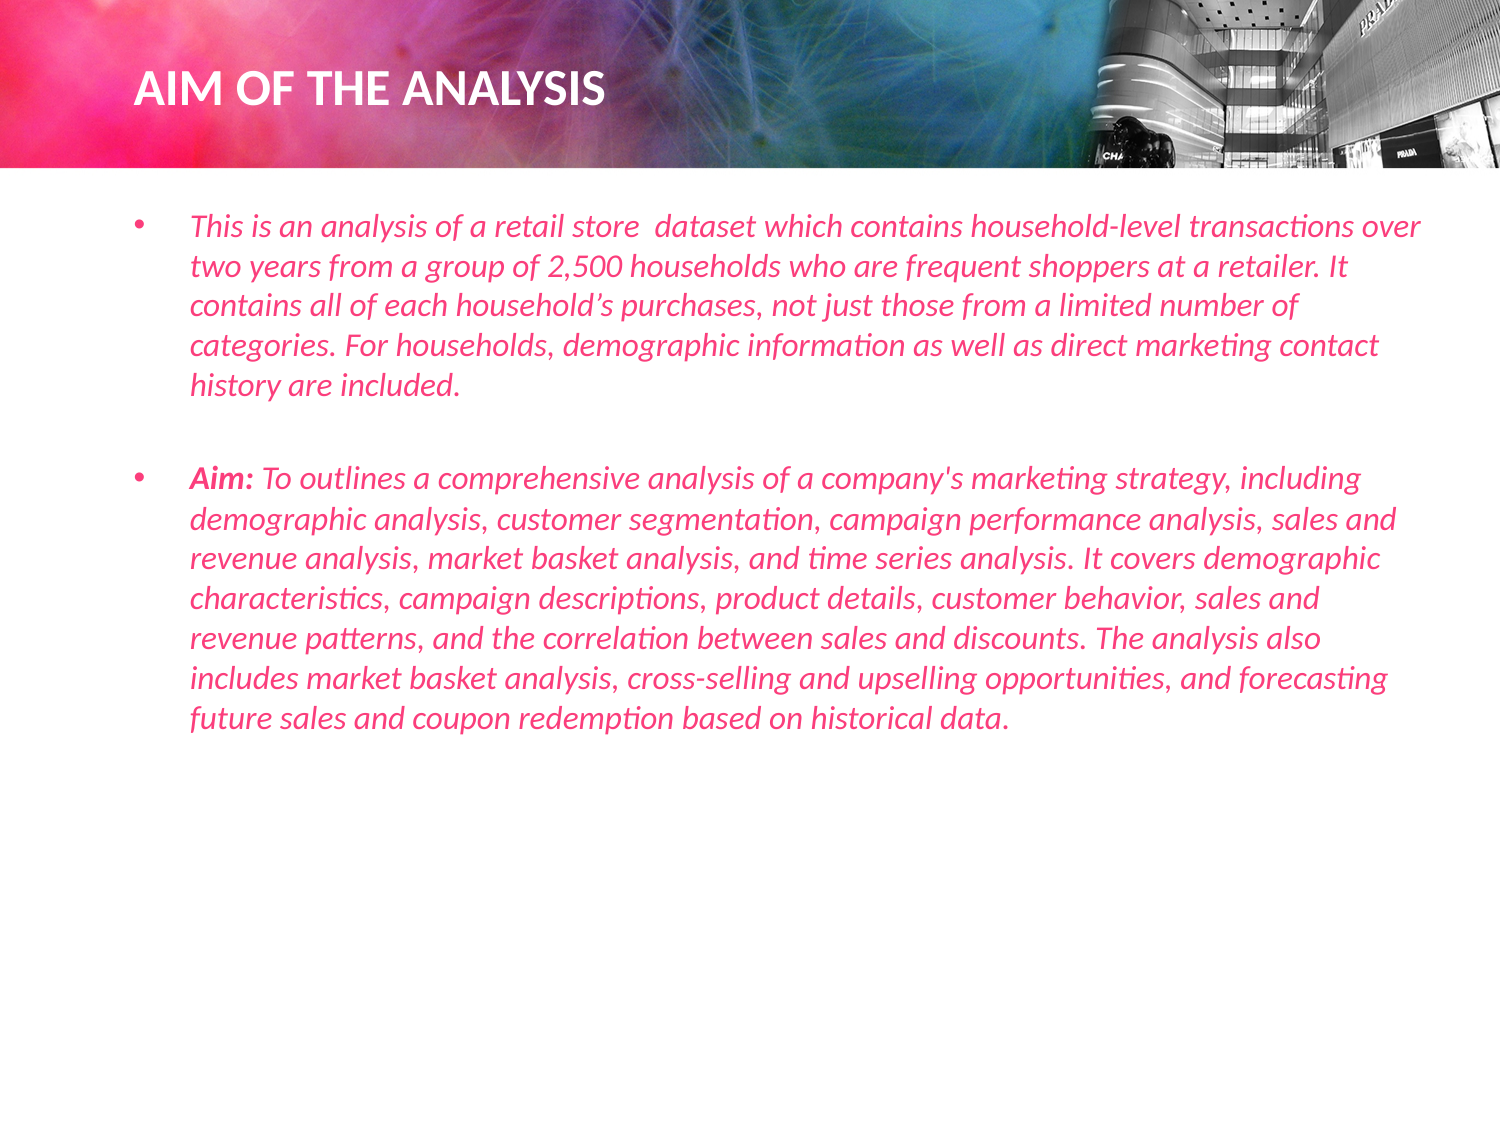

# AIM OF THE ANALYSIS
This is an analysis of a retail store  dataset which contains household-level transactions over two years from a group of 2,500 households who are frequent shoppers at a retailer. It contains all of each household’s purchases, not just those from a limited number of categories. For households, demographic information as well as direct marketing contact history are included.

Aim: To outlines a comprehensive analysis of a company's marketing strategy, including demographic analysis, customer segmentation, campaign performance analysis, sales and revenue analysis, market basket analysis, and time series analysis. It covers demographic characteristics, campaign descriptions, product details, customer behavior, sales and revenue patterns, and the correlation between sales and discounts. The analysis also includes market basket analysis, cross-selling and upselling opportunities, and forecasting future sales and coupon redemption based on historical data.